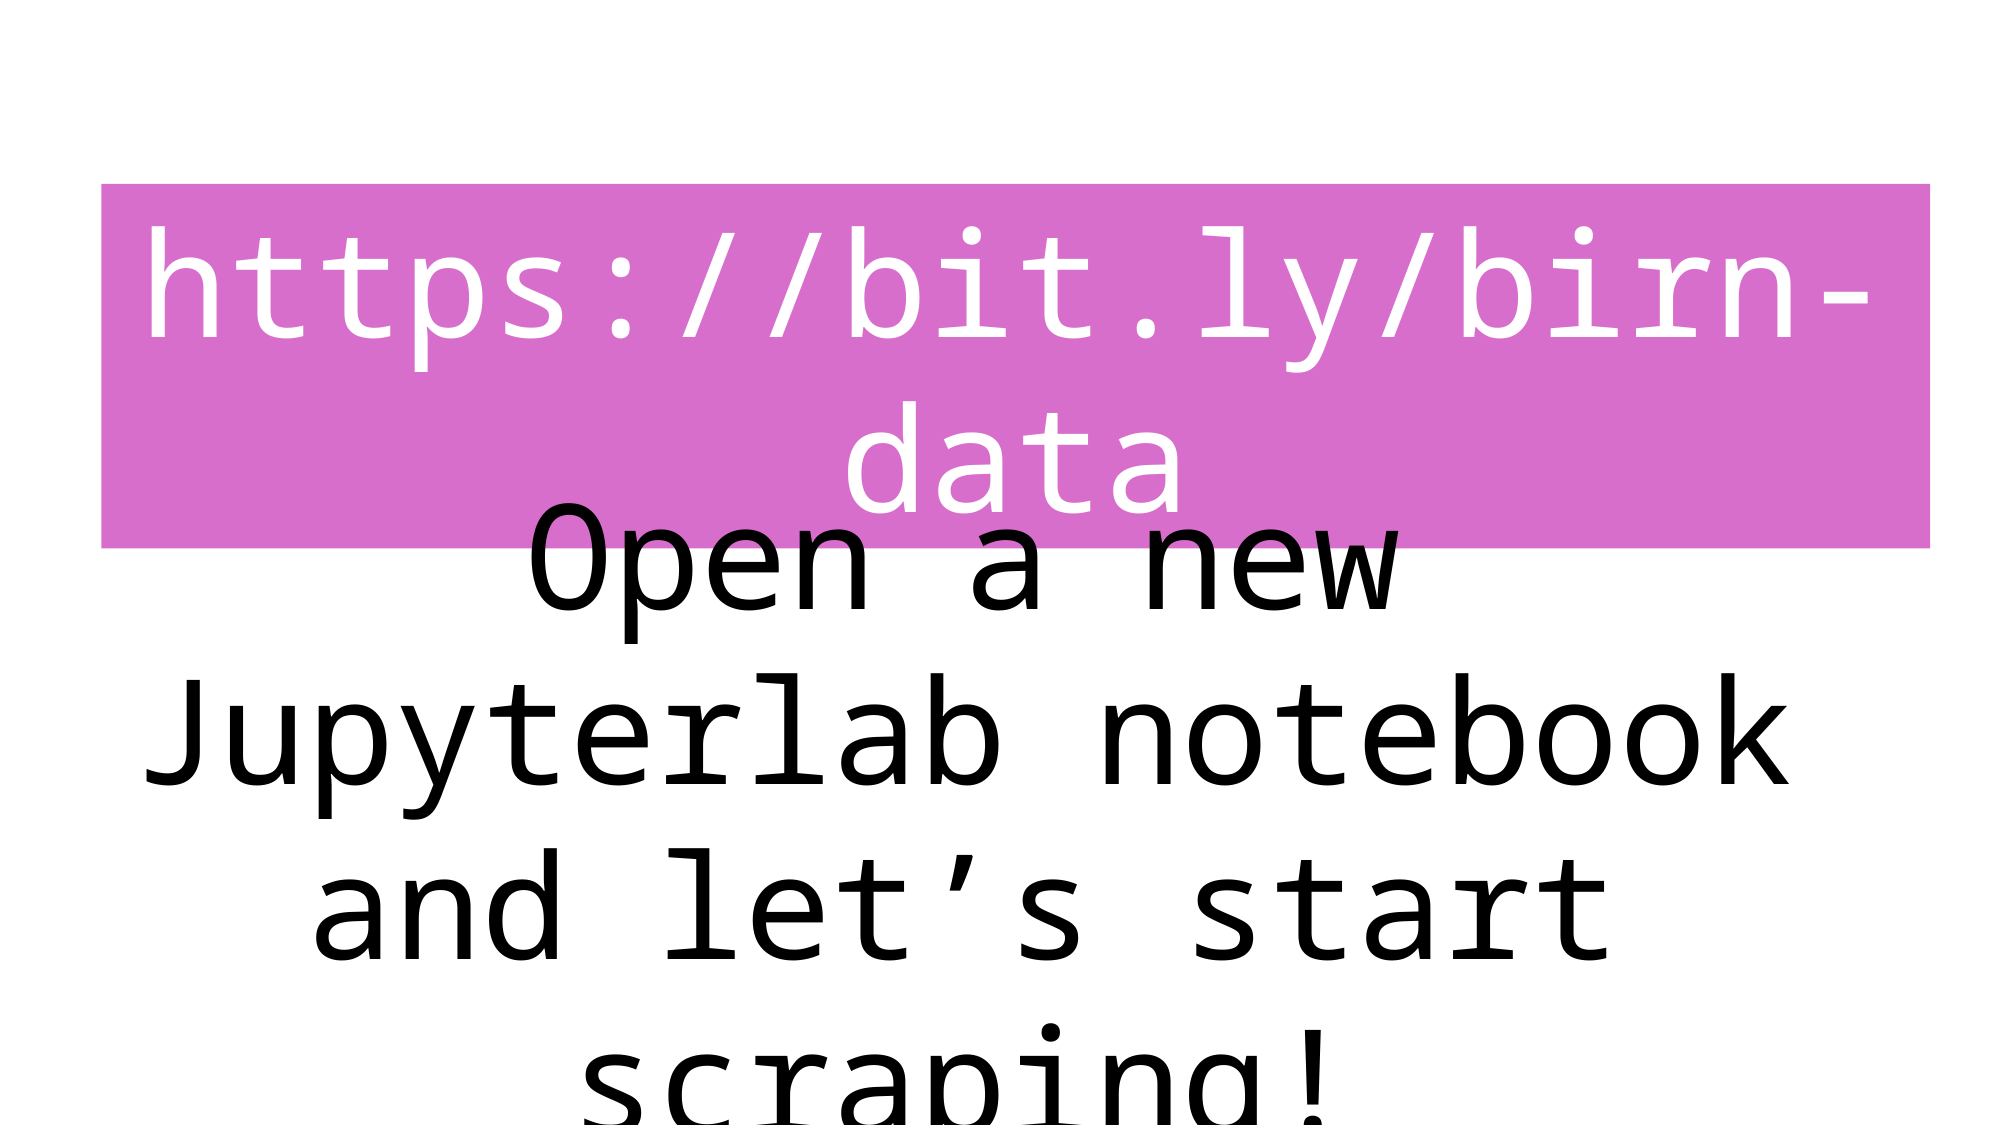

https://bit.ly/birn-data
Open a new Jupyterlab notebook and let’s start scraping!